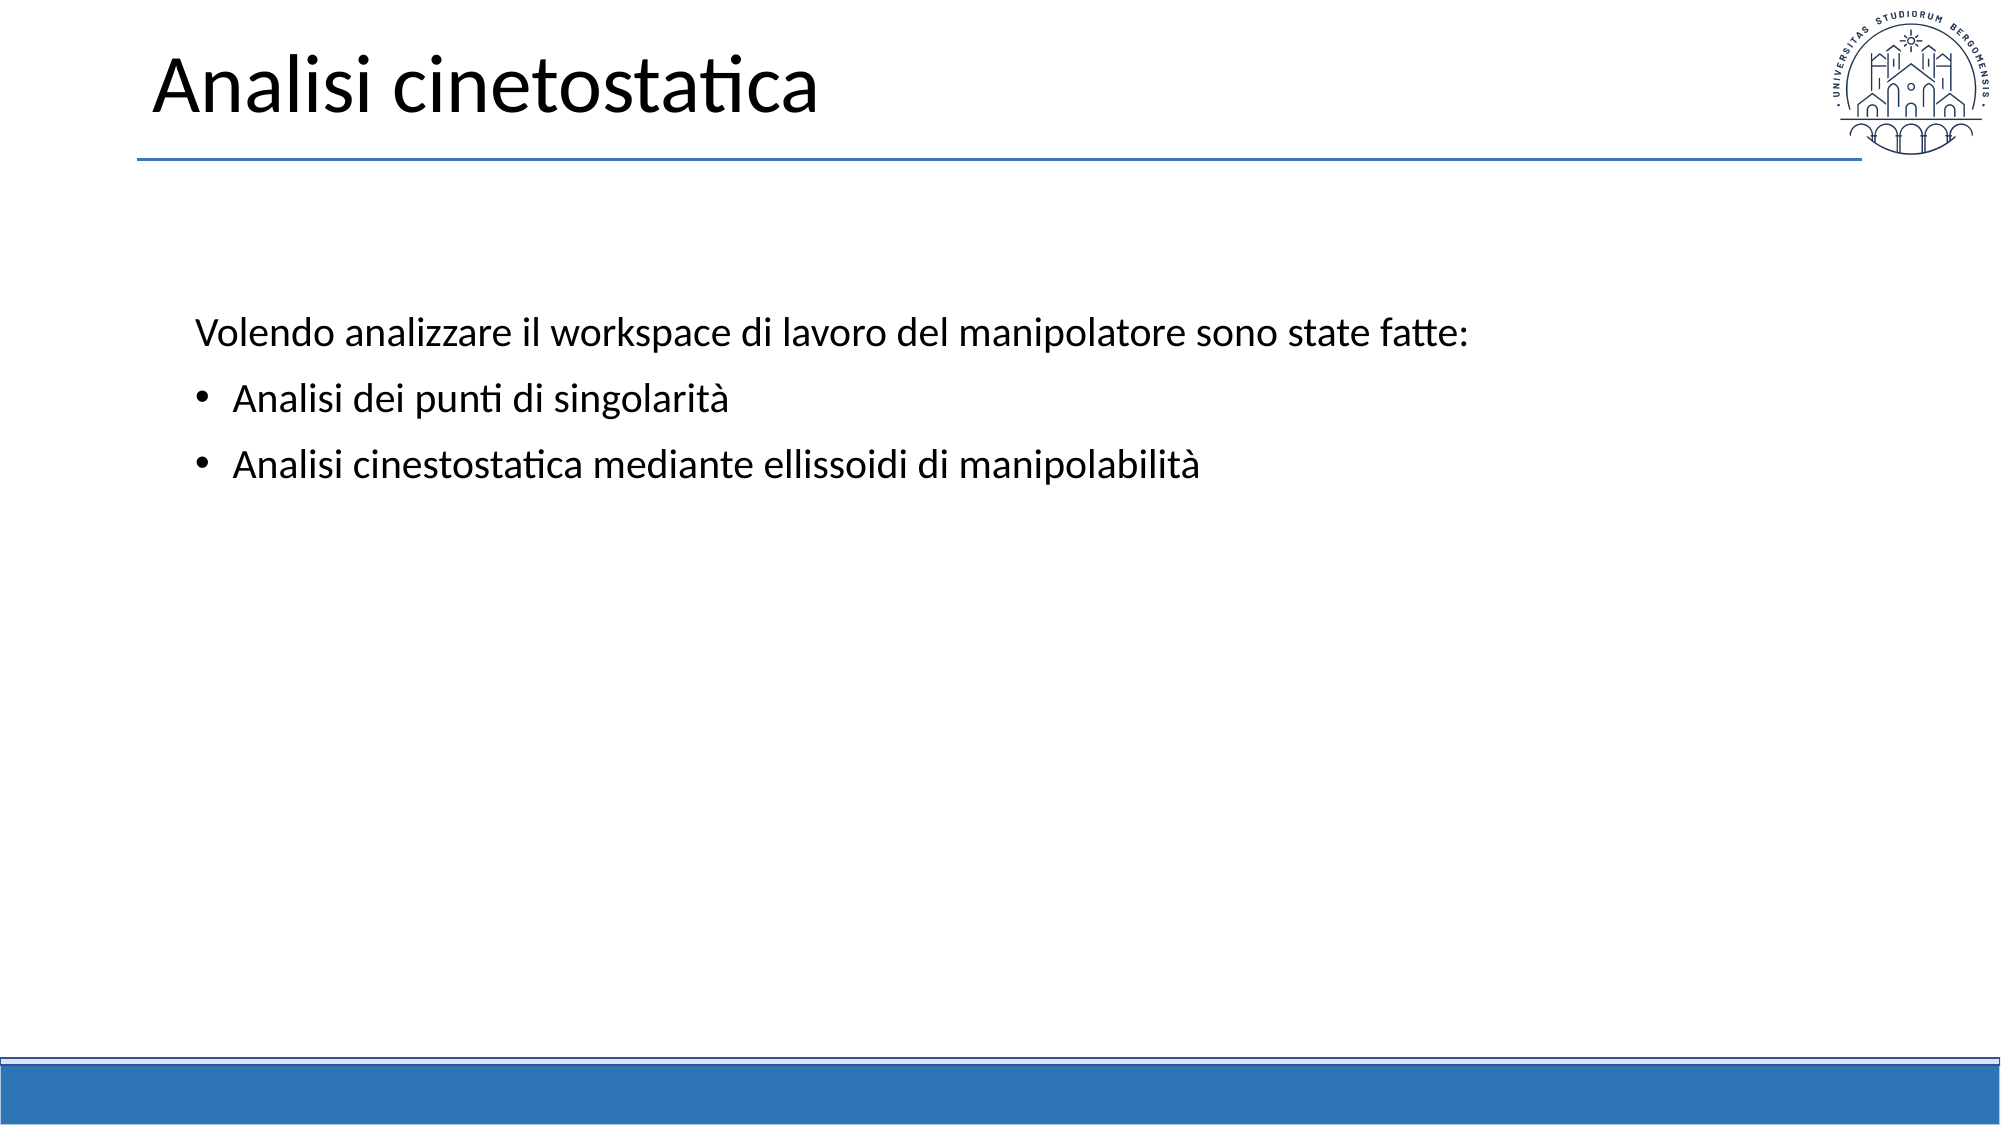

# Analisi cinetostatica
Volendo analizzare il workspace di lavoro del manipolatore sono state fatte:
Analisi dei punti di singolarità
Analisi cinestostatica mediante ellissoidi di manipolabilità

13